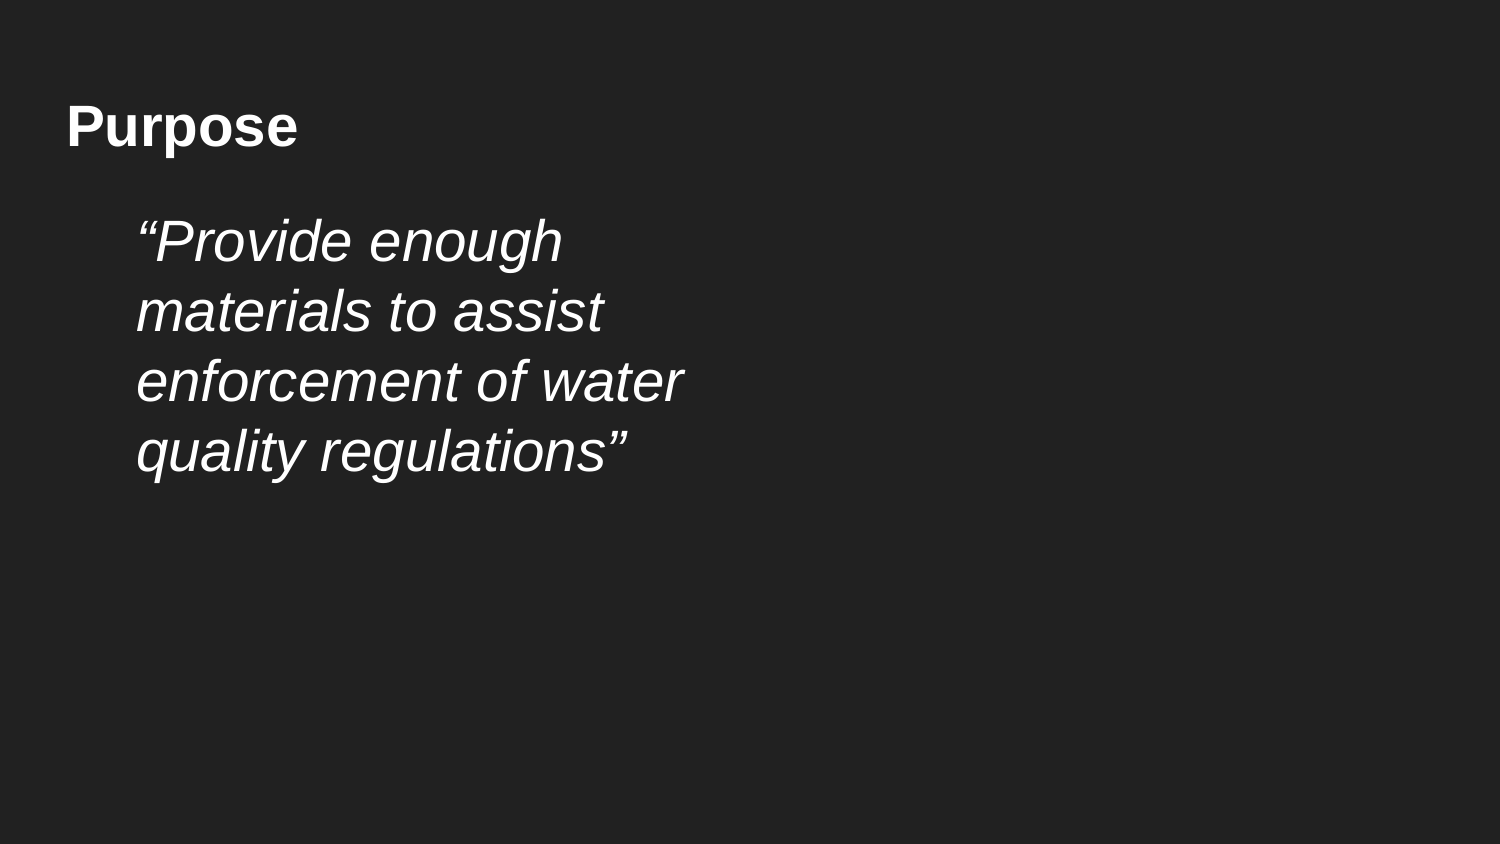

# Purpose
“Provide enough materials to assist enforcement of water quality regulations”